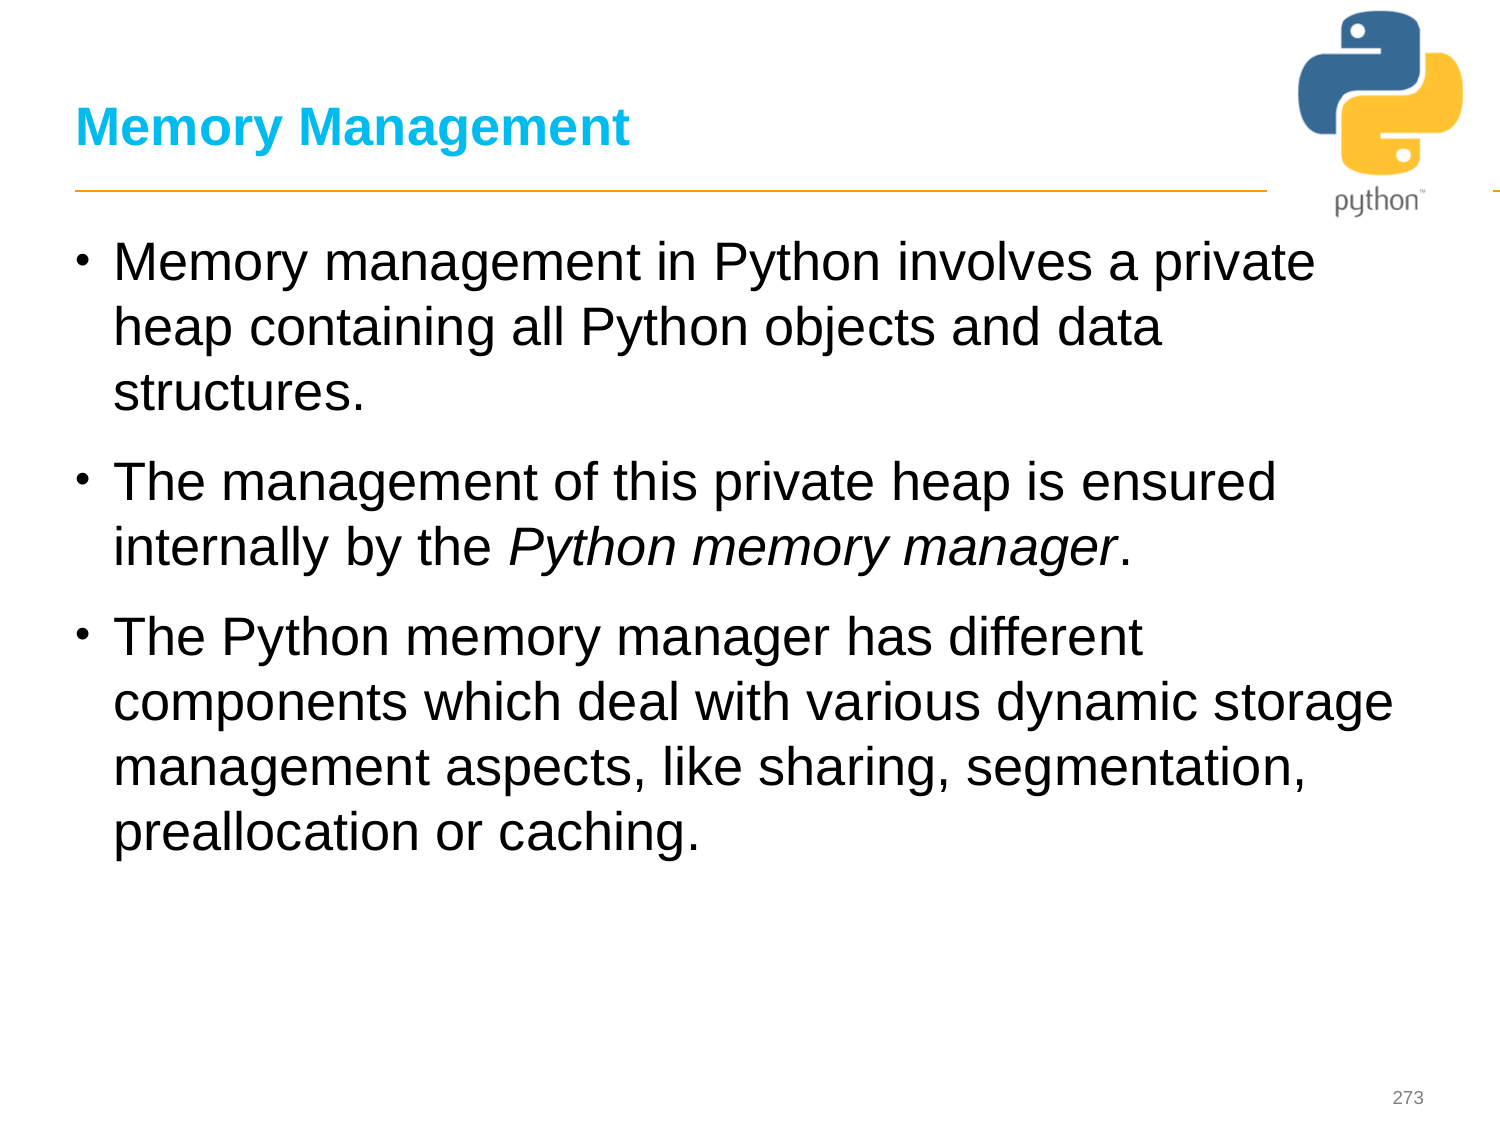

# Memory Management
Memory management in Python involves a private heap containing all Python objects and data structures.
The management of this private heap is ensured internally by the Python memory manager.
The Python memory manager has different components which deal with various dynamic storage management aspects, like sharing, segmentation, preallocation or caching.